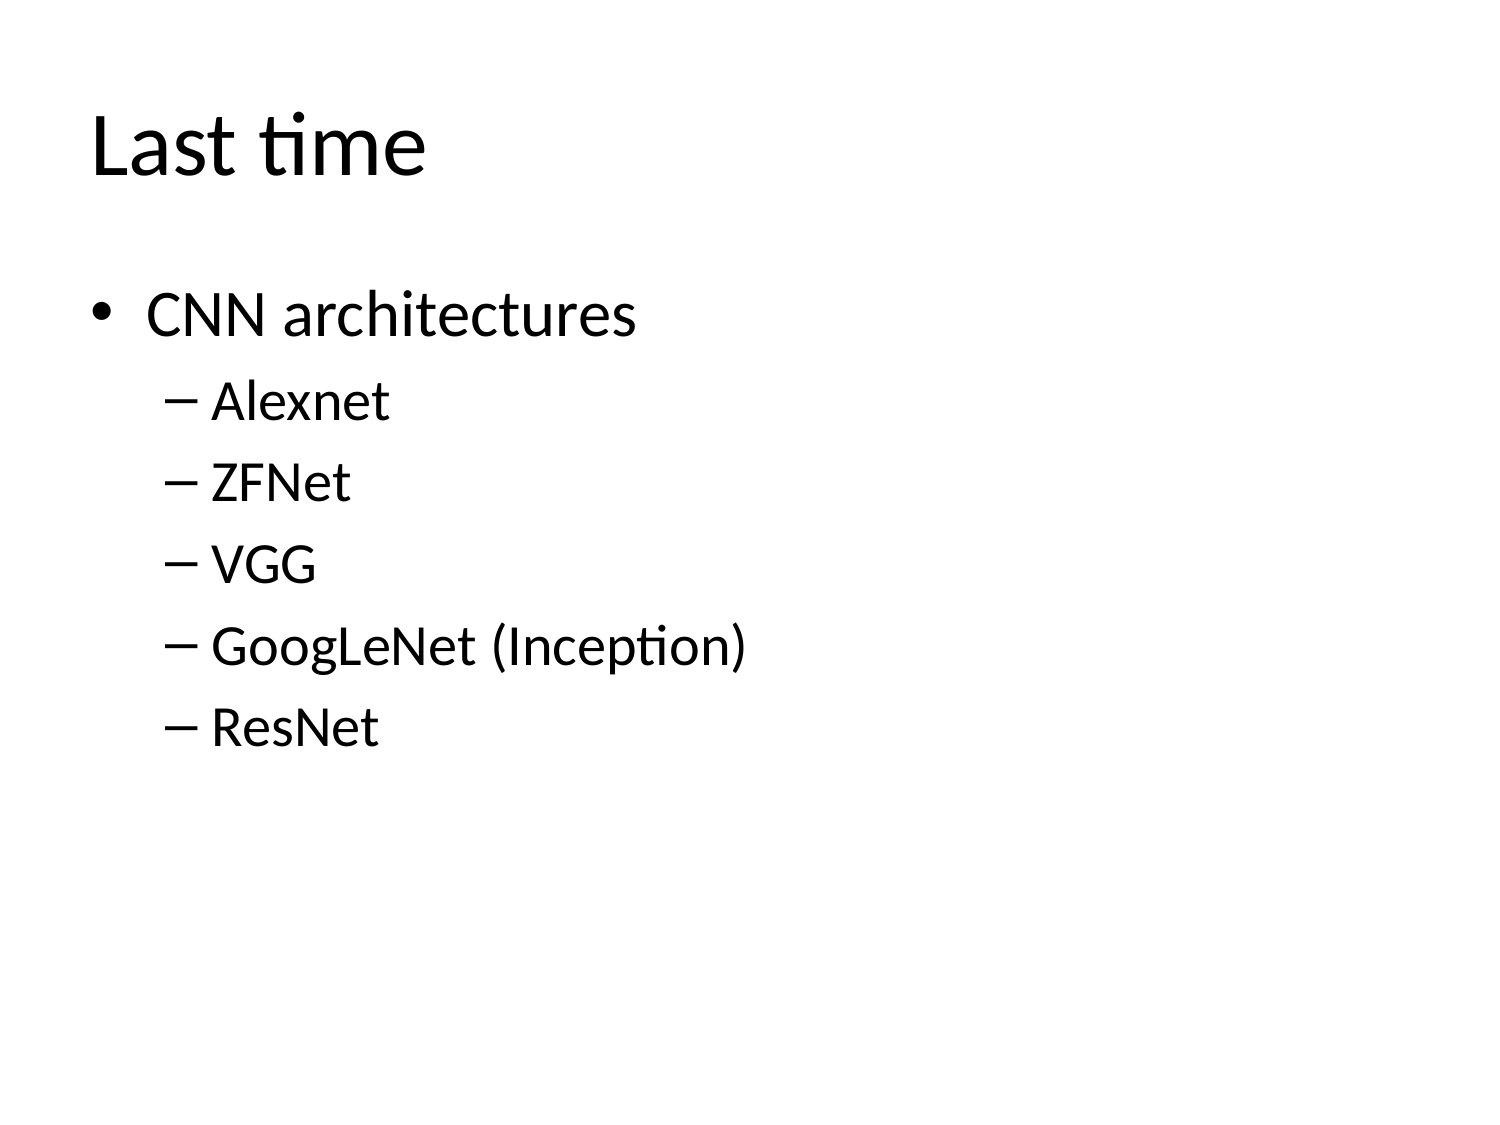

# Last time
CNN architectures
Alexnet
ZFNet
VGG
GoogLeNet (Inception)
ResNet